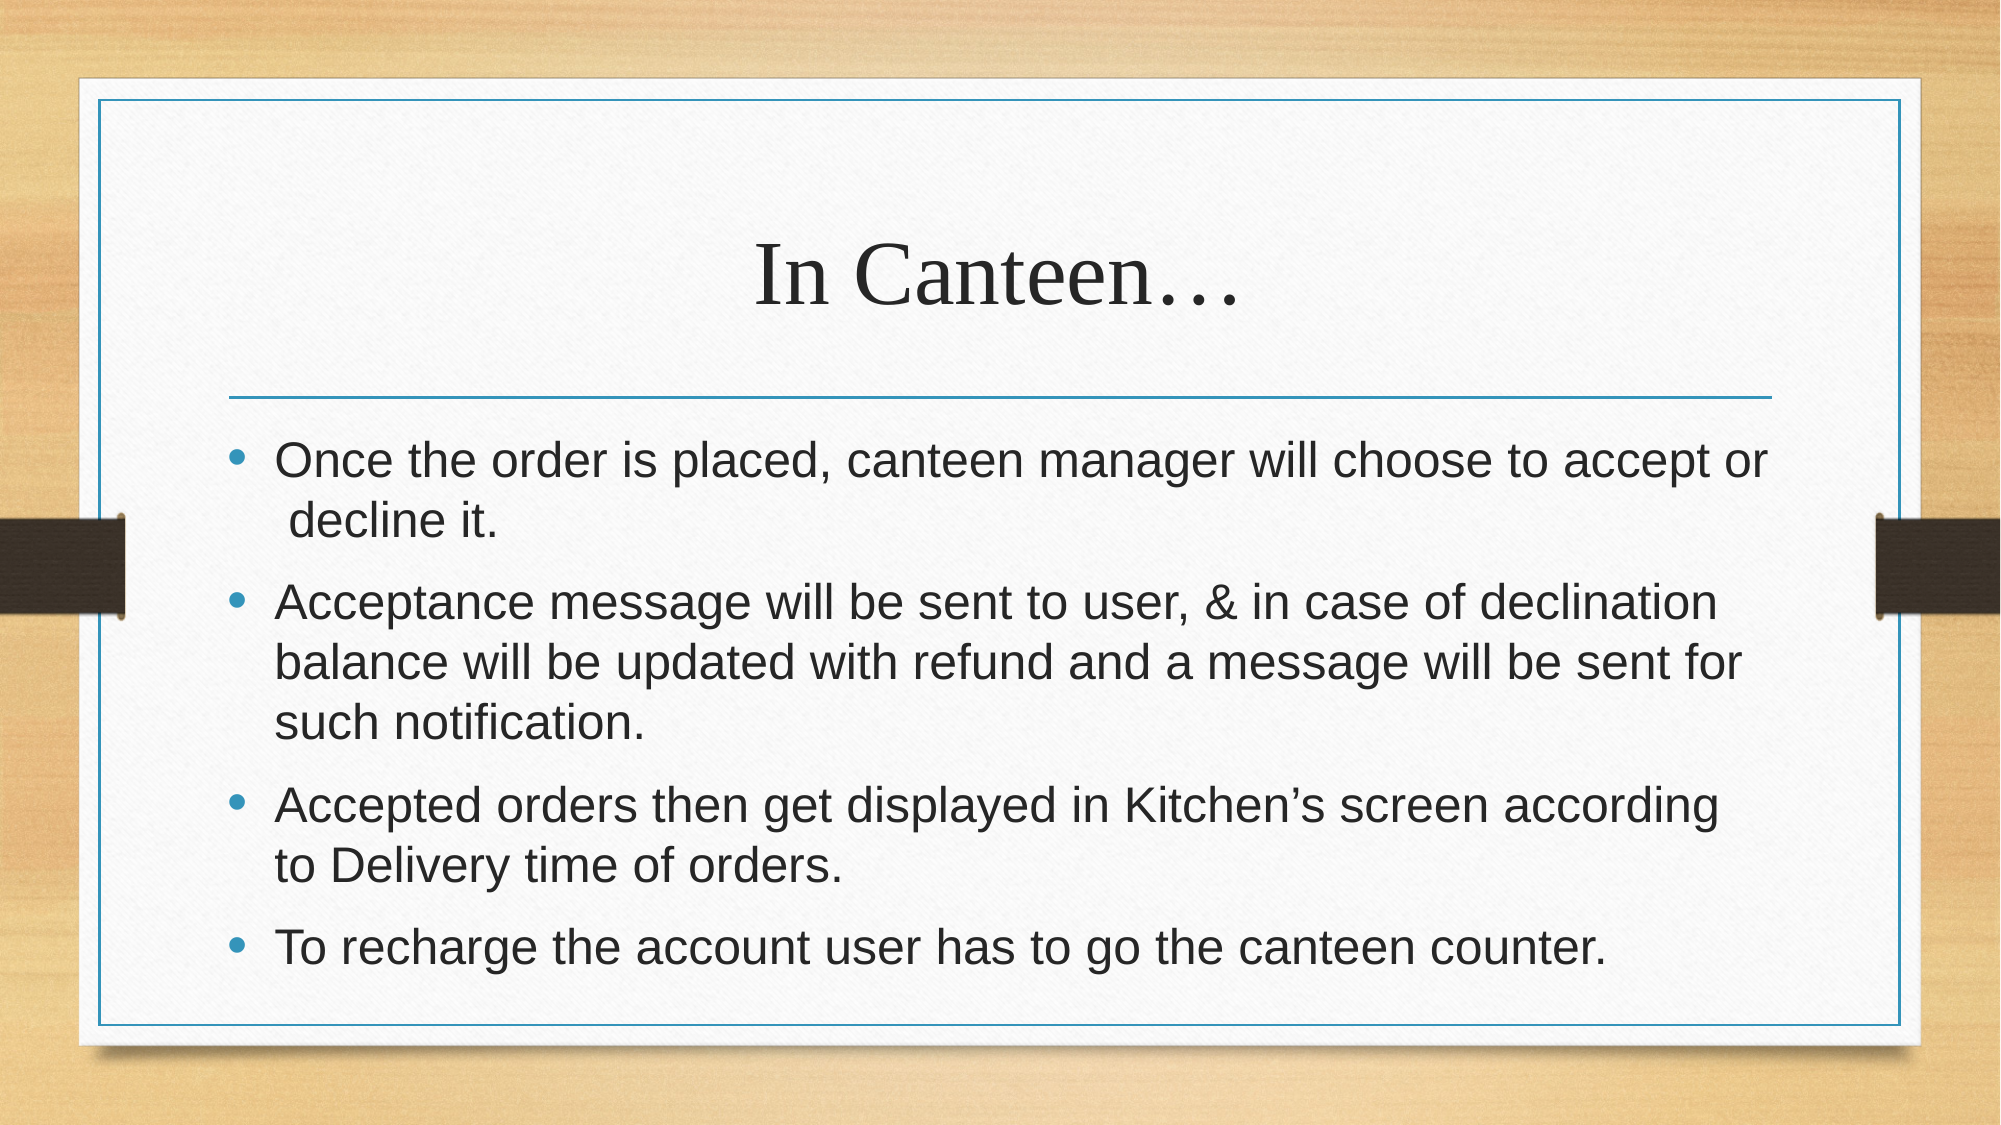

# In Canteen…
Once the order is placed, canteen manager will choose to accept or  decline it.
Acceptance message will be sent to user, & in case of declination balance will be updated with refund and a message will be sent for such notification.
Accepted orders then get displayed in Kitchen’s screen according to Delivery time of orders.
To recharge the account user has to go the canteen counter.